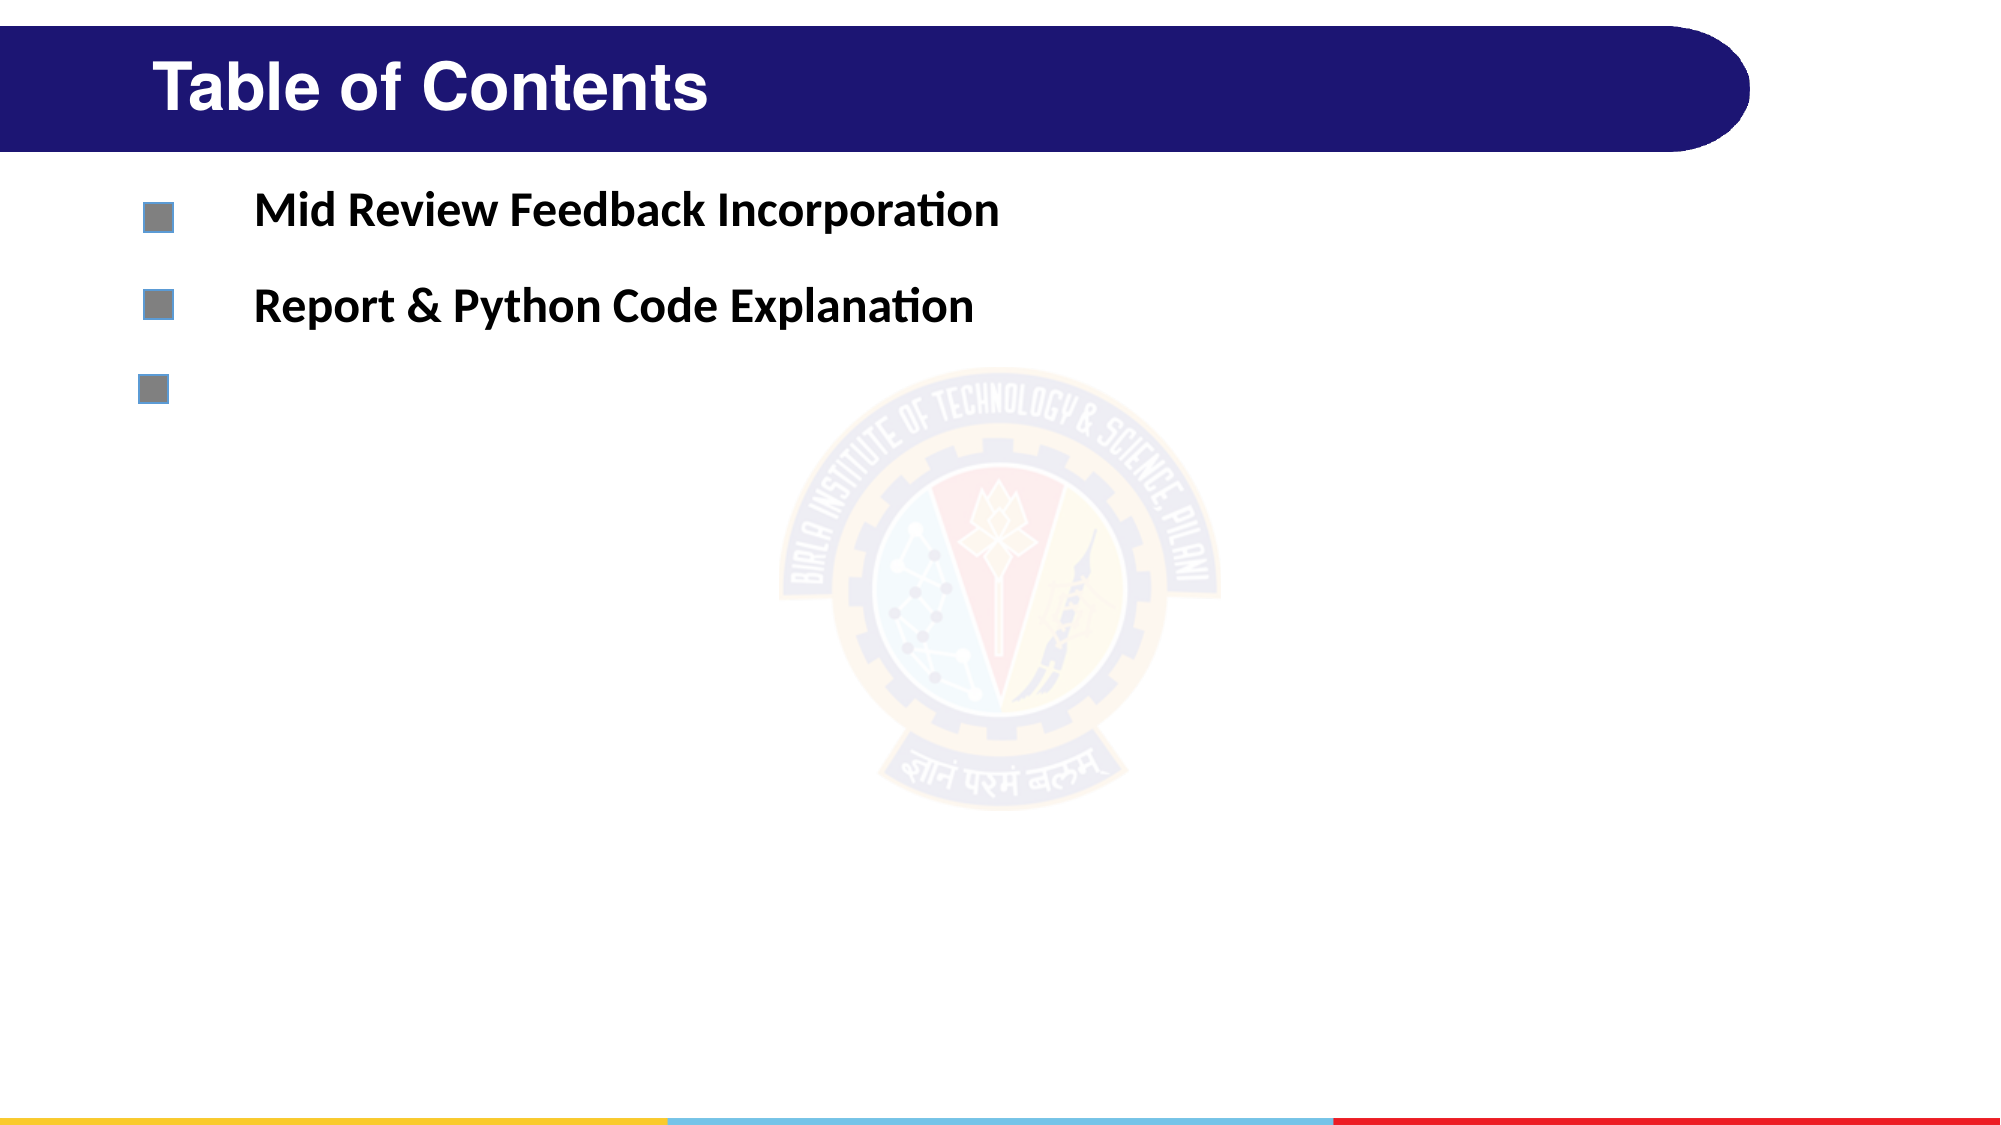

# Table of Contents
Mid Review Feedback Incorporation

Report & Python Code Explanation